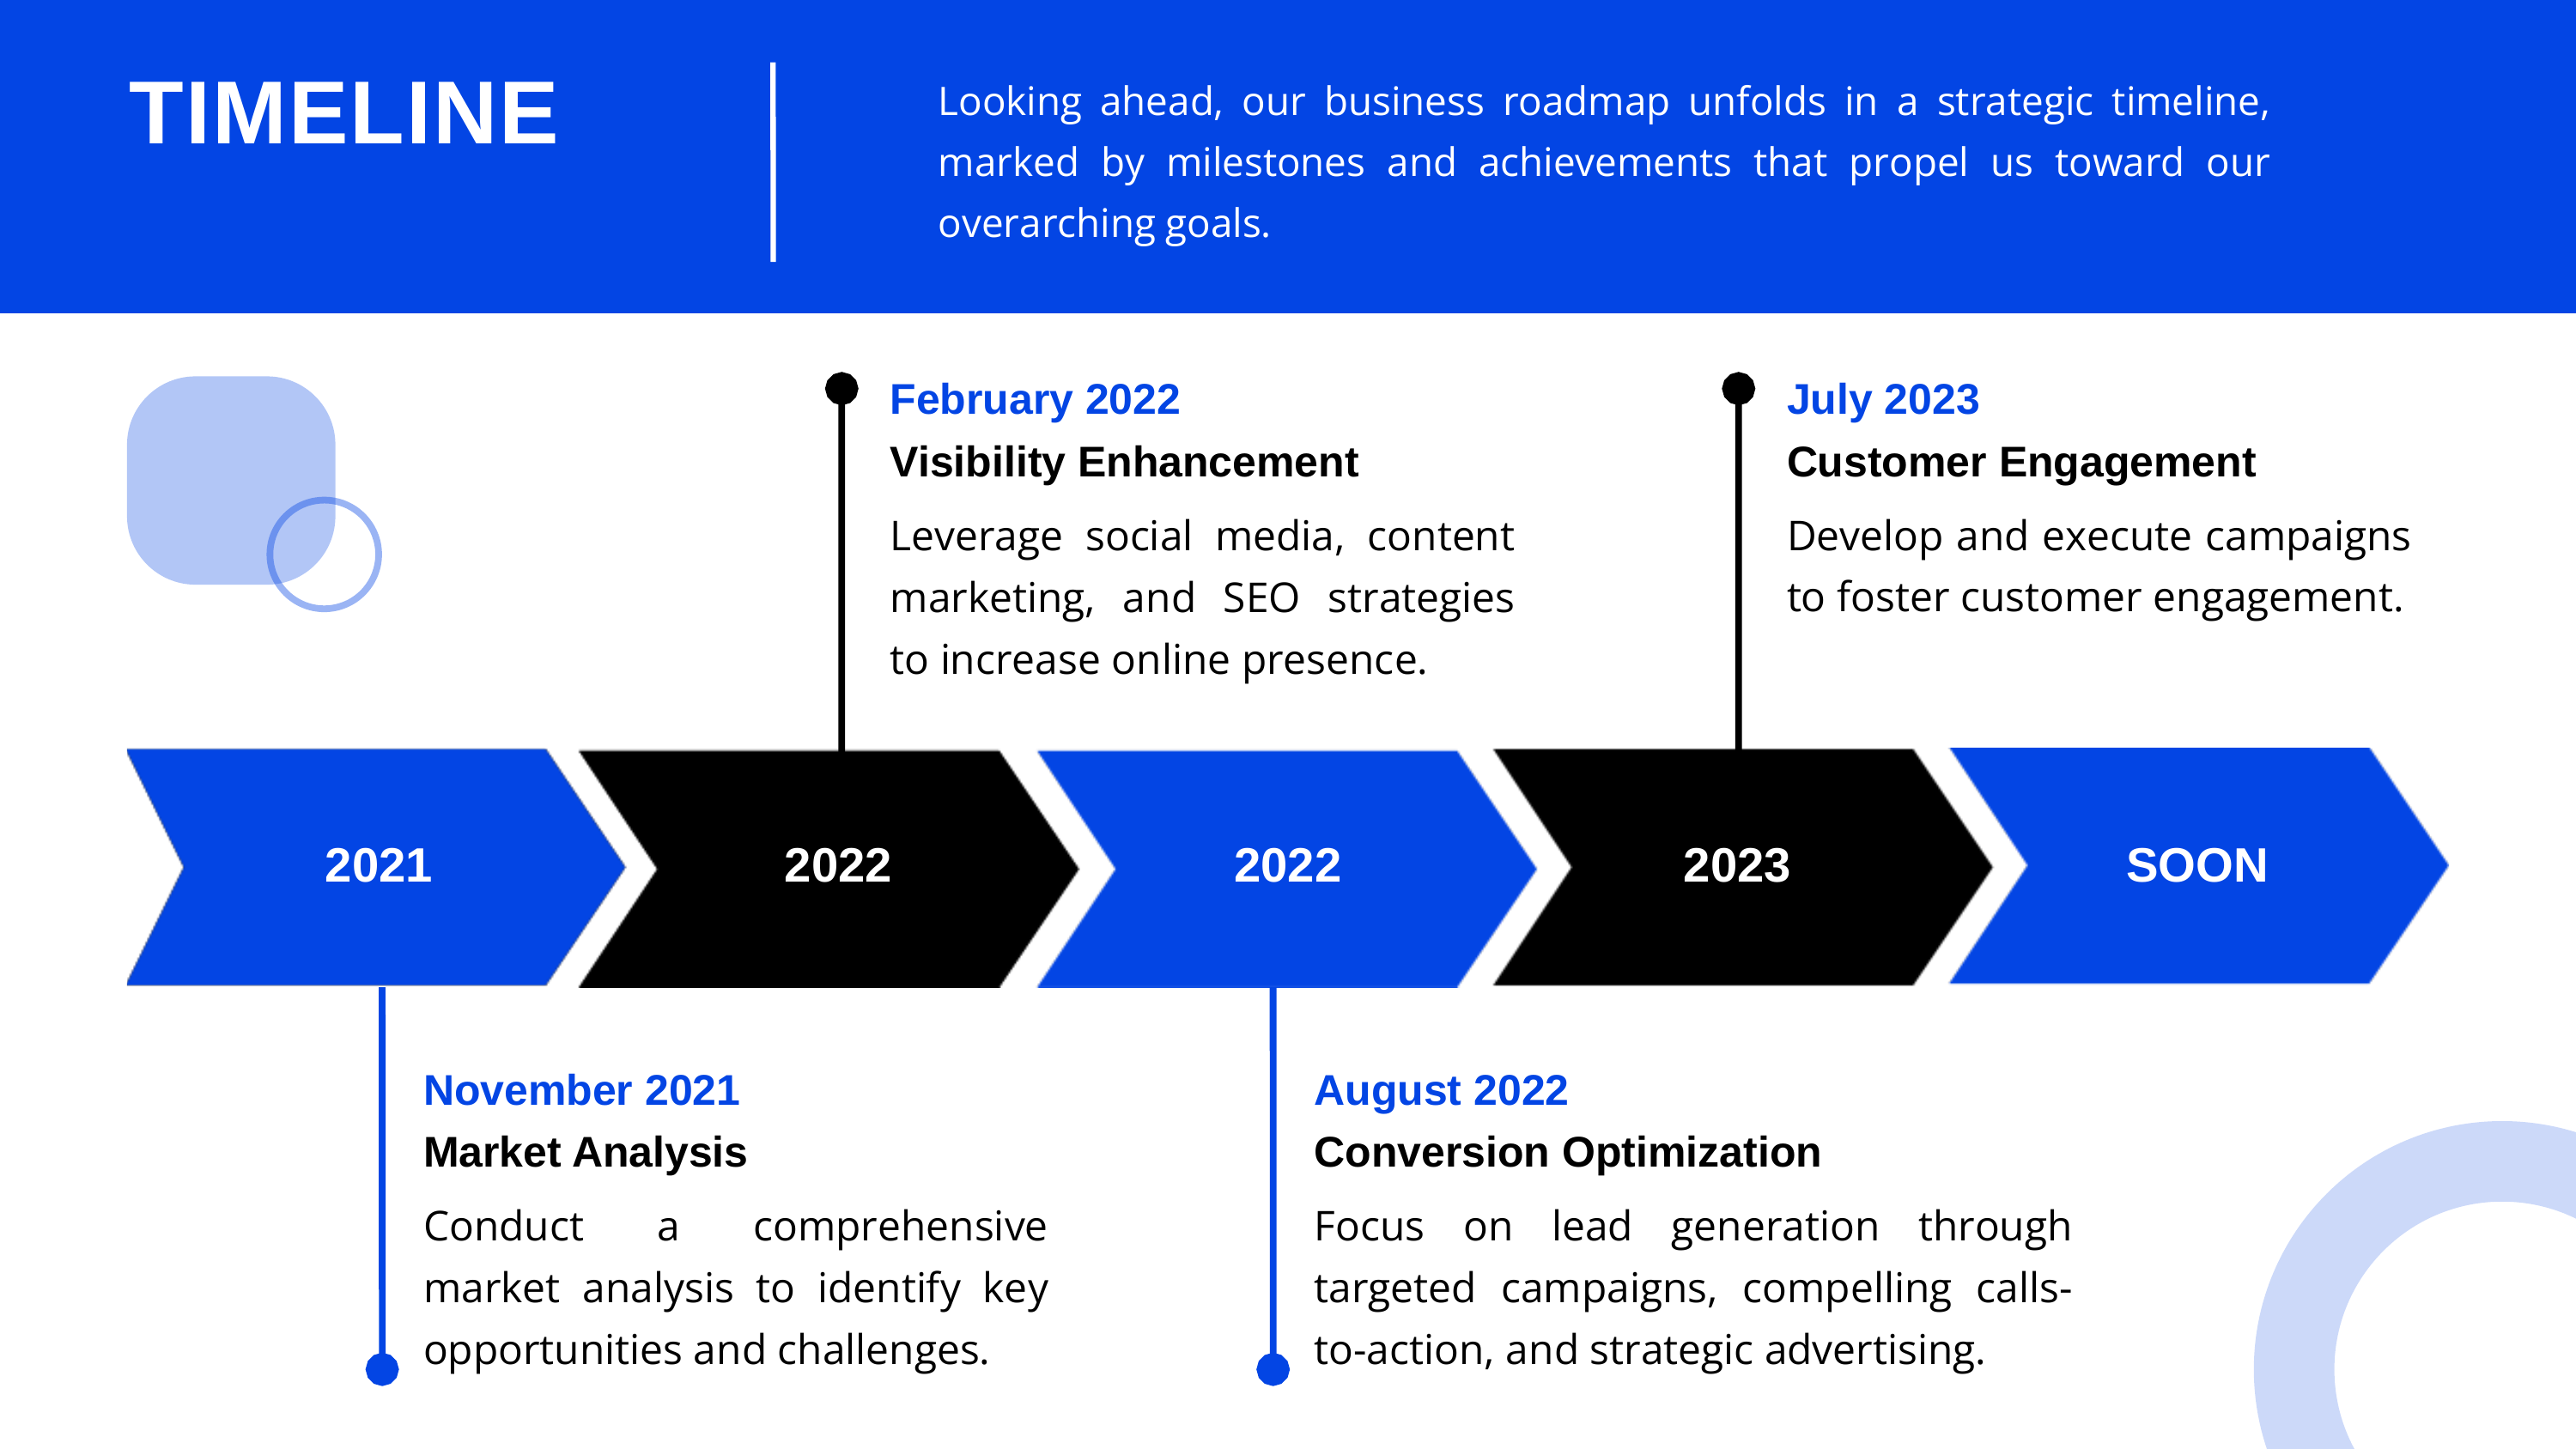

TIMELINE

Looking ahead, our business roadmap unfolds in a strategic timeline, marked by milestones and achievements that propel us toward our overarching goals.
February 2022
July 2023

Visibility Enhancement
Customer Engagement
Leverage social media, content marketing, and SEO strategies to increase online presence.
Develop and execute campaigns to foster customer engagement.

2021
2022
2022
2023
SOON

November 2021
August 2022
Market Analysis
Conversion Optimization

Conduct a comprehensive market analysis to identify key opportunities and challenges.
Focus on lead generation through targeted campaigns, compelling calls-to-action, and strategic advertising.